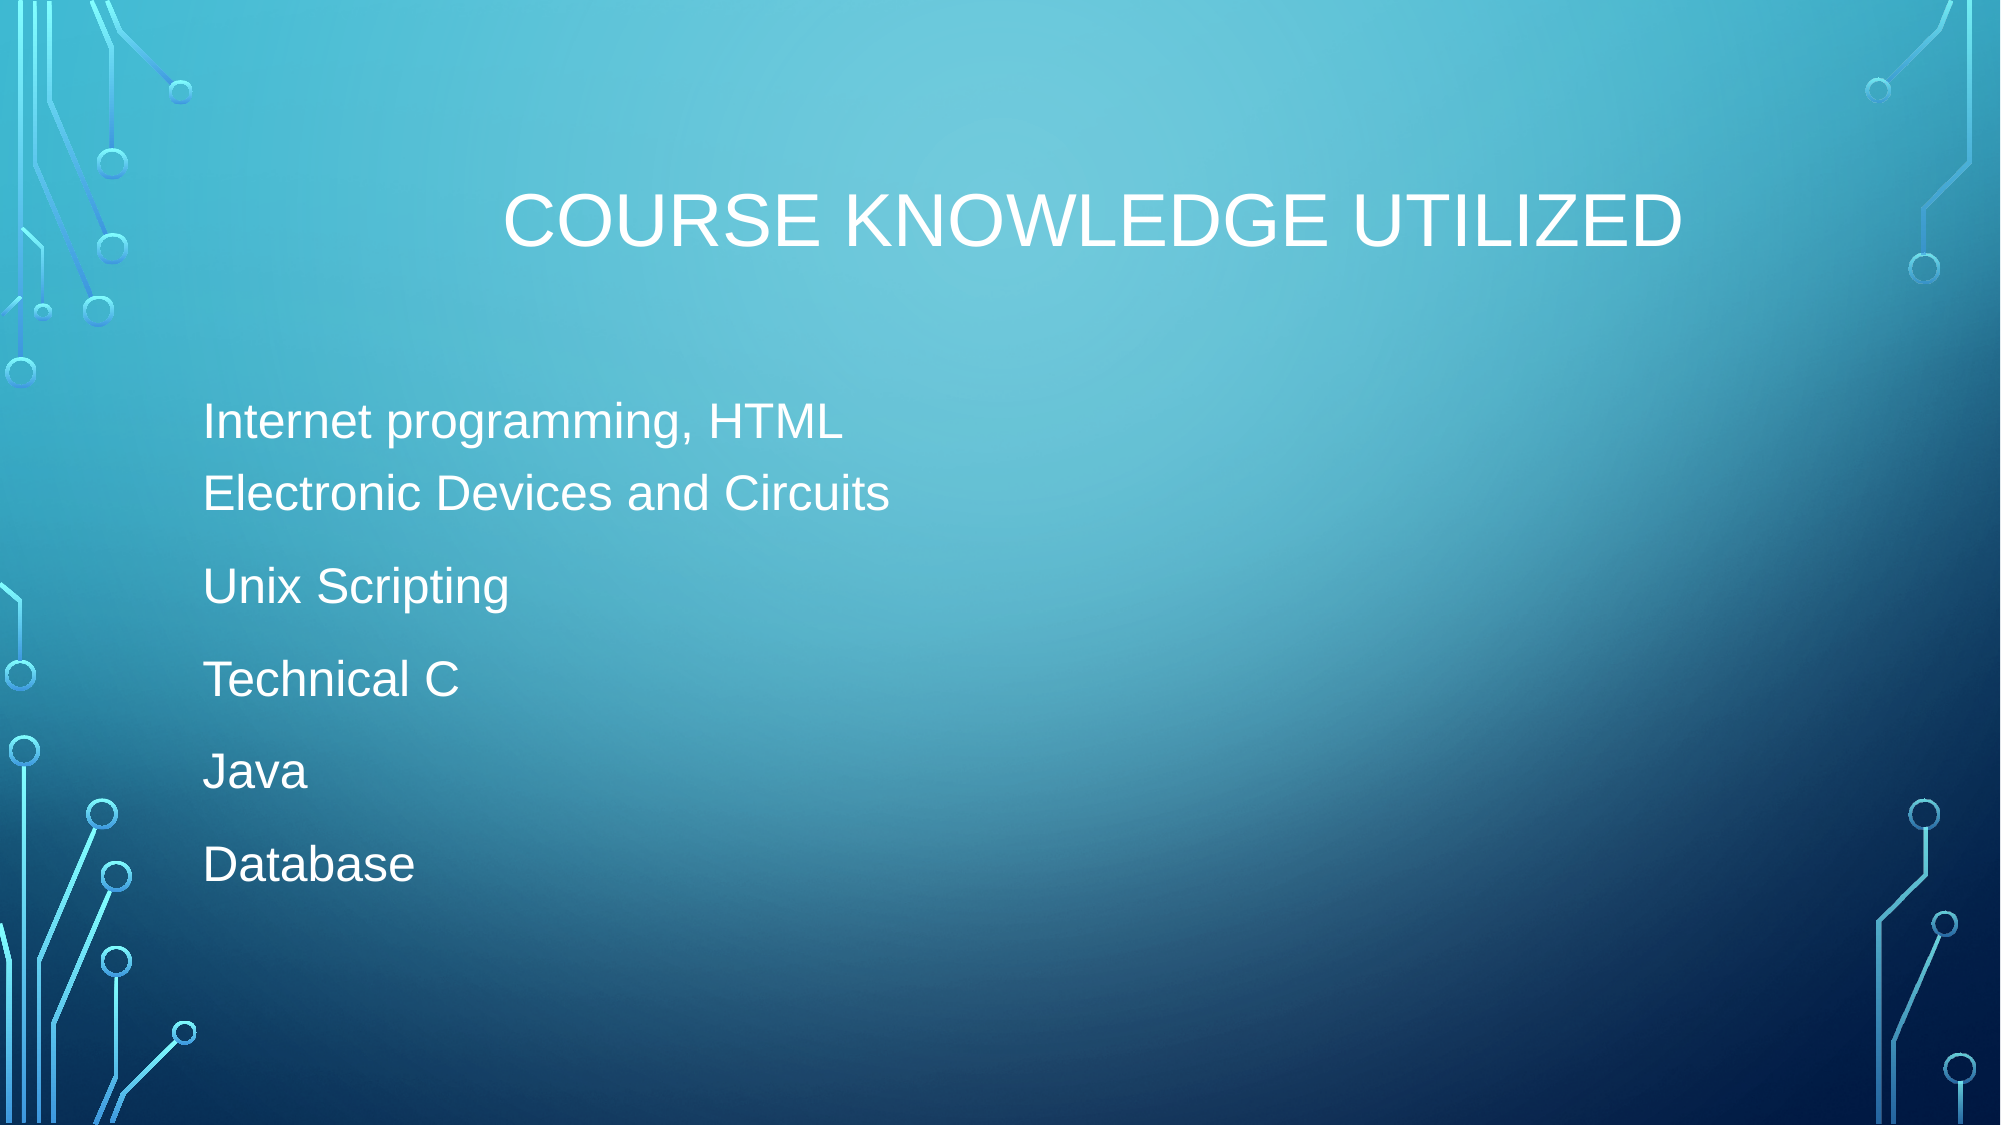

# Course Knowledge utilized
Internet programming, HTML 
Electronic Devices and Circuits
Unix Scripting
Technical C
Java
Database